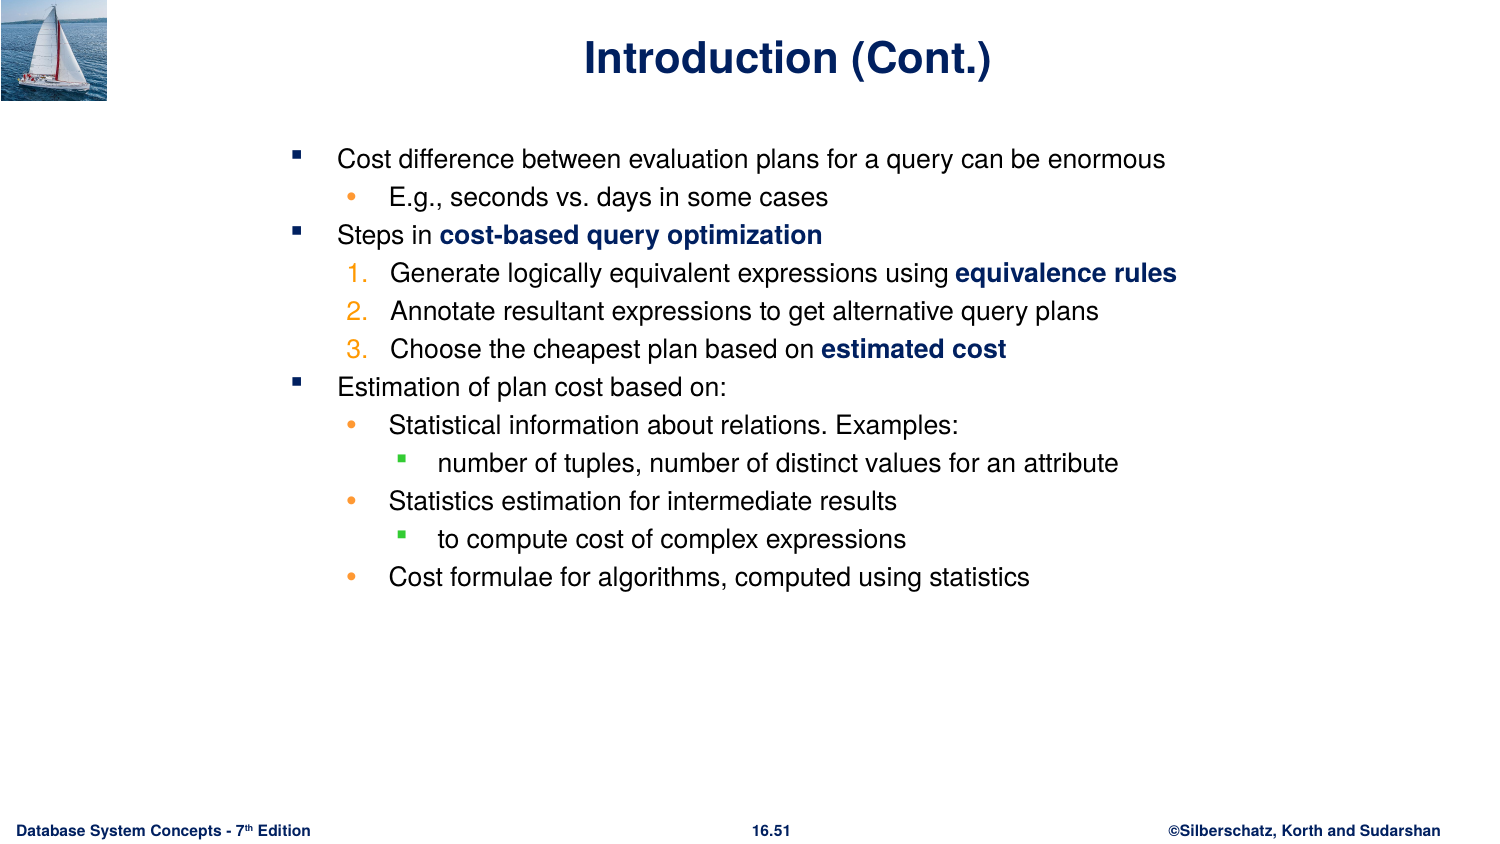

# Introduction (Cont.)
Cost difference between evaluation plans for a query can be enormous
E.g., seconds vs. days in some cases
Steps in cost-based query optimization
1.   Generate logically equivalent expressions using equivalence rules
2.   Annotate resultant expressions to get alternative query plans
3.   Choose the cheapest plan based on estimated cost
Estimation of plan cost based on:
Statistical information about relations. Examples:
number of tuples, number of distinct values for an attribute
Statistics estimation for intermediate results
to compute cost of complex expressions
Cost formulae for algorithms, computed using statistics